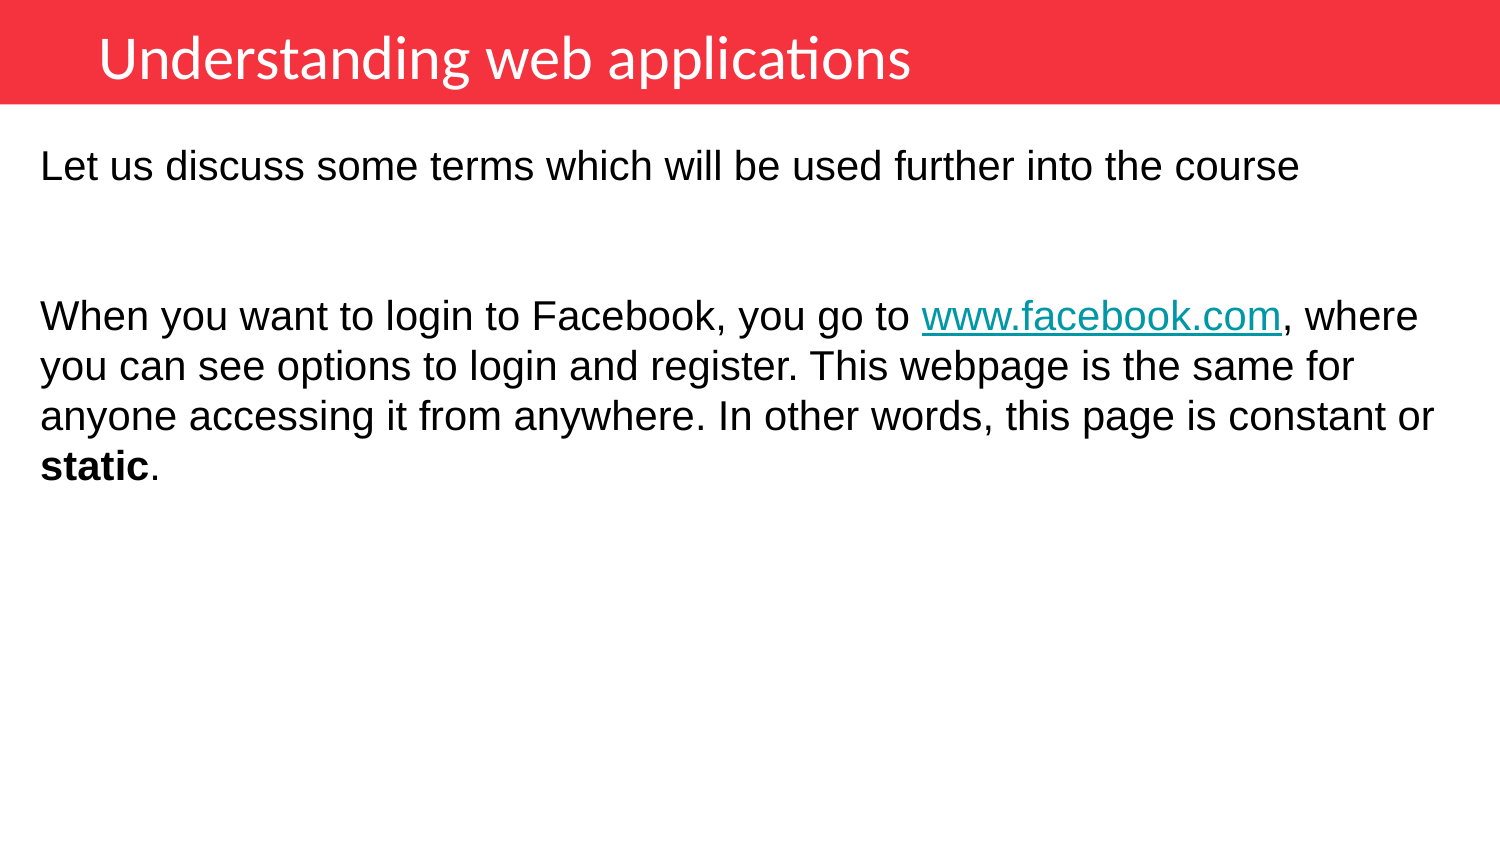

Understanding web applications

Let us discuss some terms which will be used further into the course

When you want to login to Facebook, you go to www.facebook.com, where you can see options to login and register. This webpage is the same for anyone accessing it from anywhere. In other words, this page is constant or static.